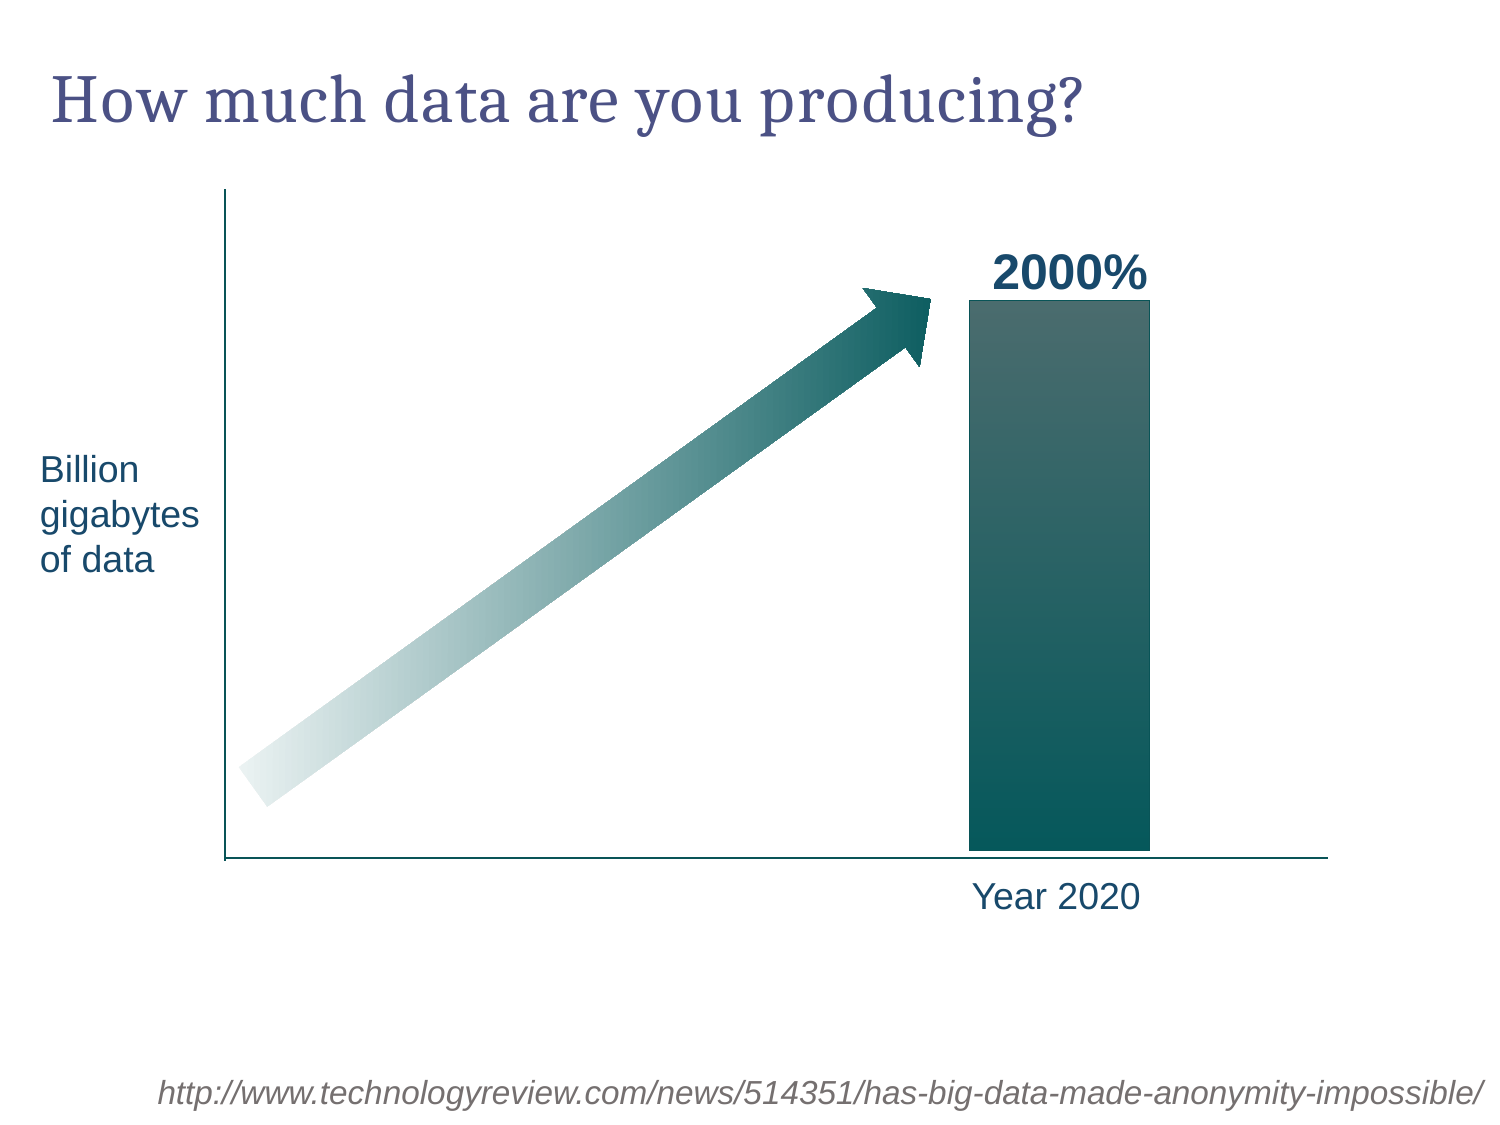

# How much data are you producing?
2000%

Billion gigabytes of data

Year 2020
http://www.technologyreview.com/news/514351/has-big-data-made-anonymity-impossible/